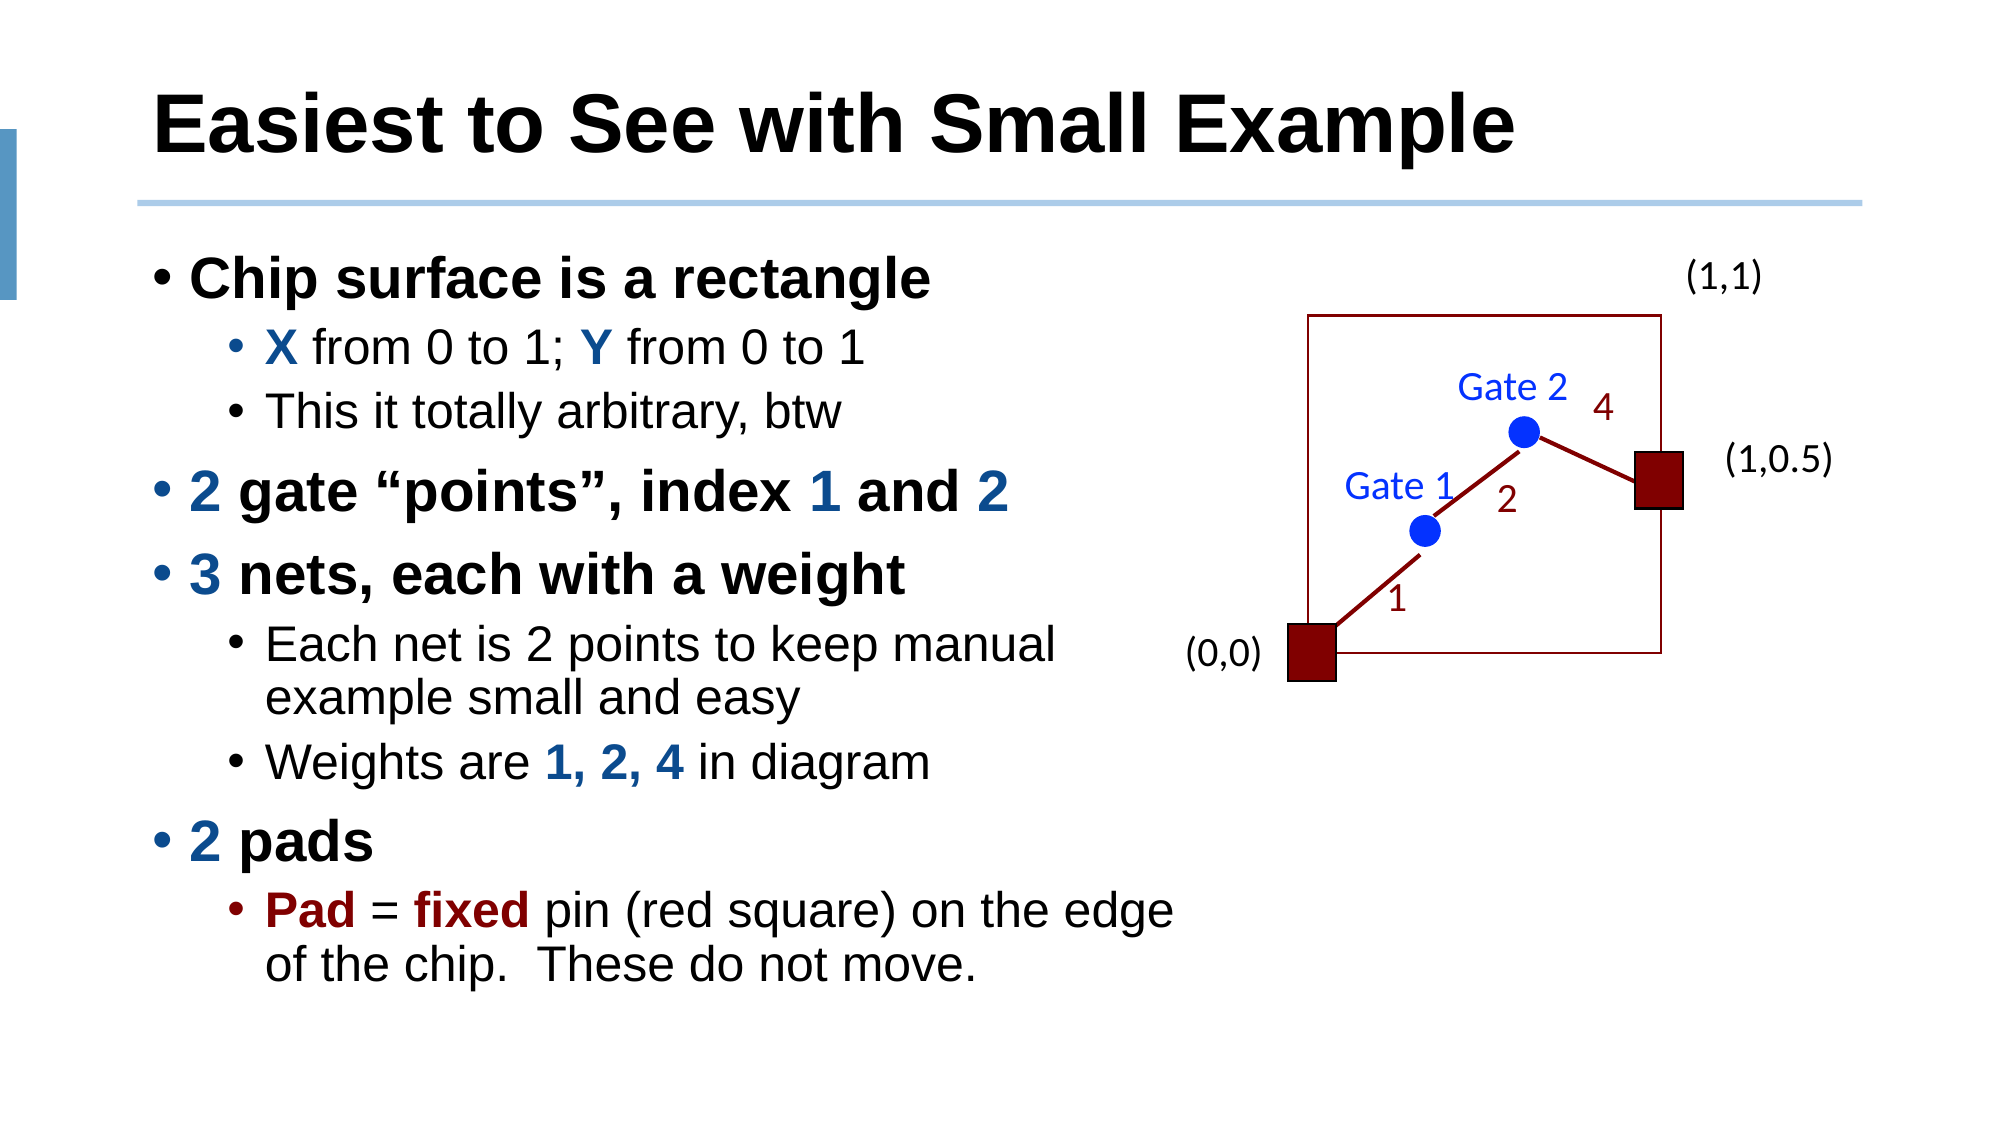

# Easiest to See with Small Example
Chip surface is a rectangle
X from 0 to 1; Y from 0 to 1
This it totally arbitrary, btw
2 gate “points”, index 1 and 2
3 nets, each with a weight
Each net is 2 points to keep manual example small and easy
Weights are 1, 2, 4 in diagram
2 pads
Pad = fixed pin (red square) on the edge of the chip.  These do not move.

(1,1)

Gate 2
4

(1,0.5)

Gate 1

2

1
(0,0)